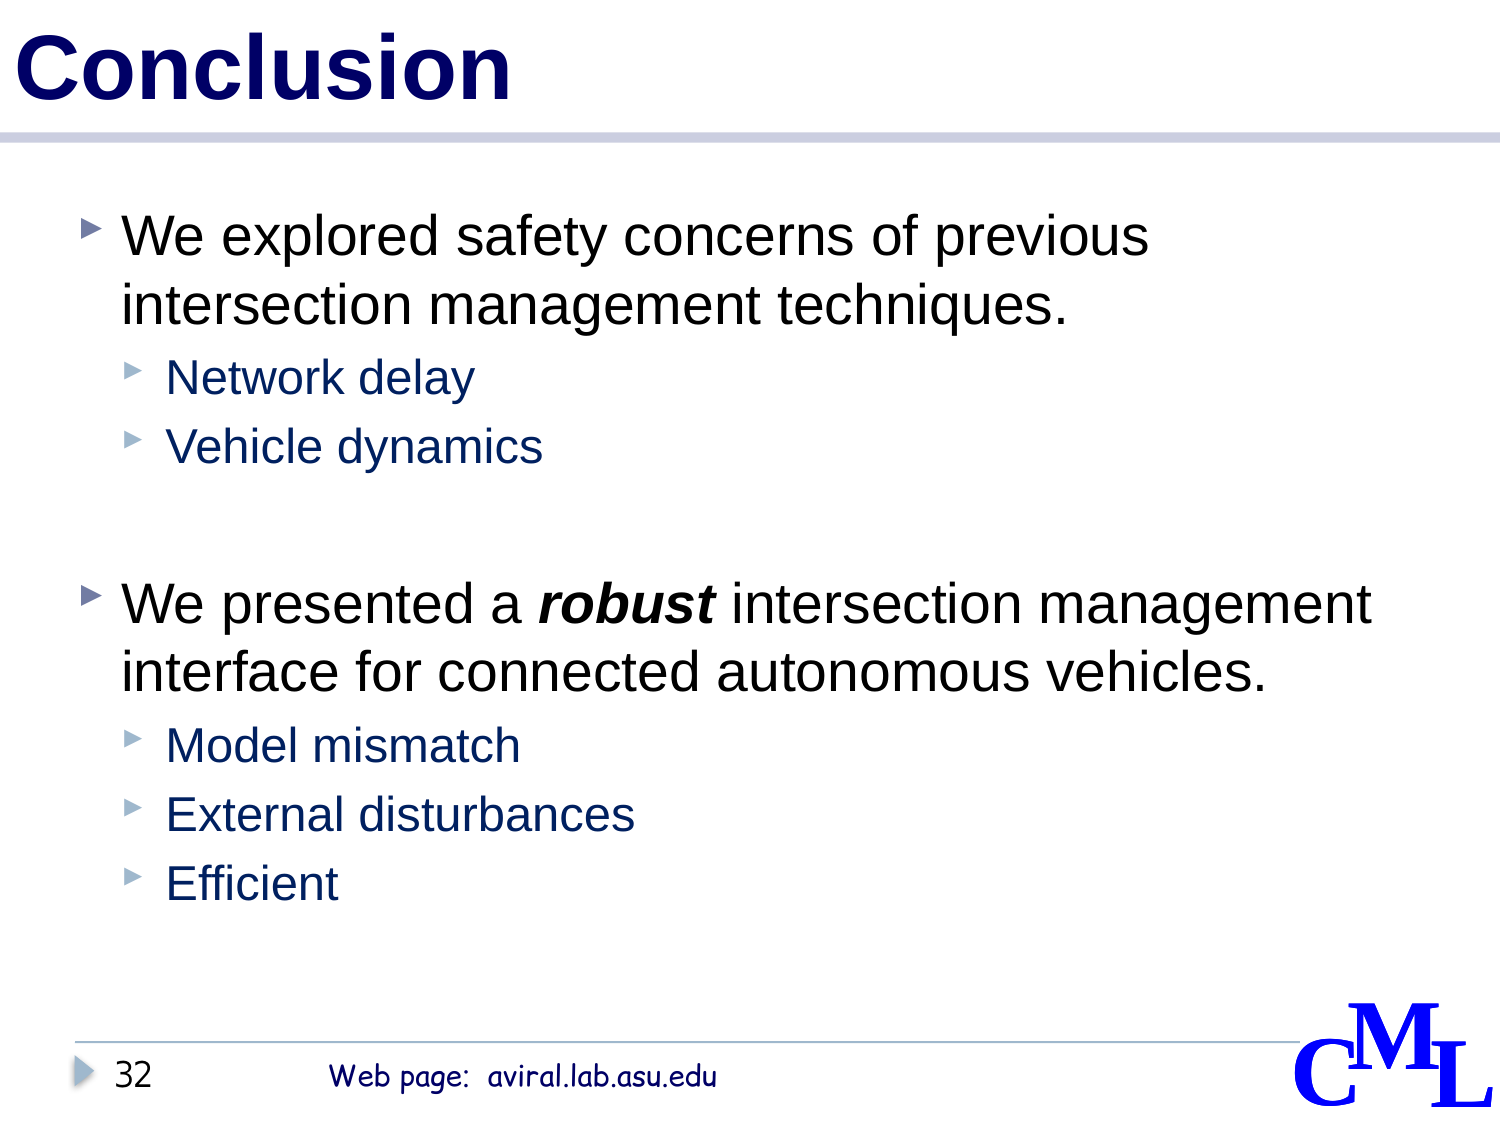

# Conclusion
We explored safety concerns of previous intersection management techniques.
Network delay
Vehicle dynamics

We presented a robust intersection management interface for connected autonomous vehicles.
Model mismatch
External disturbances
Efficient

32